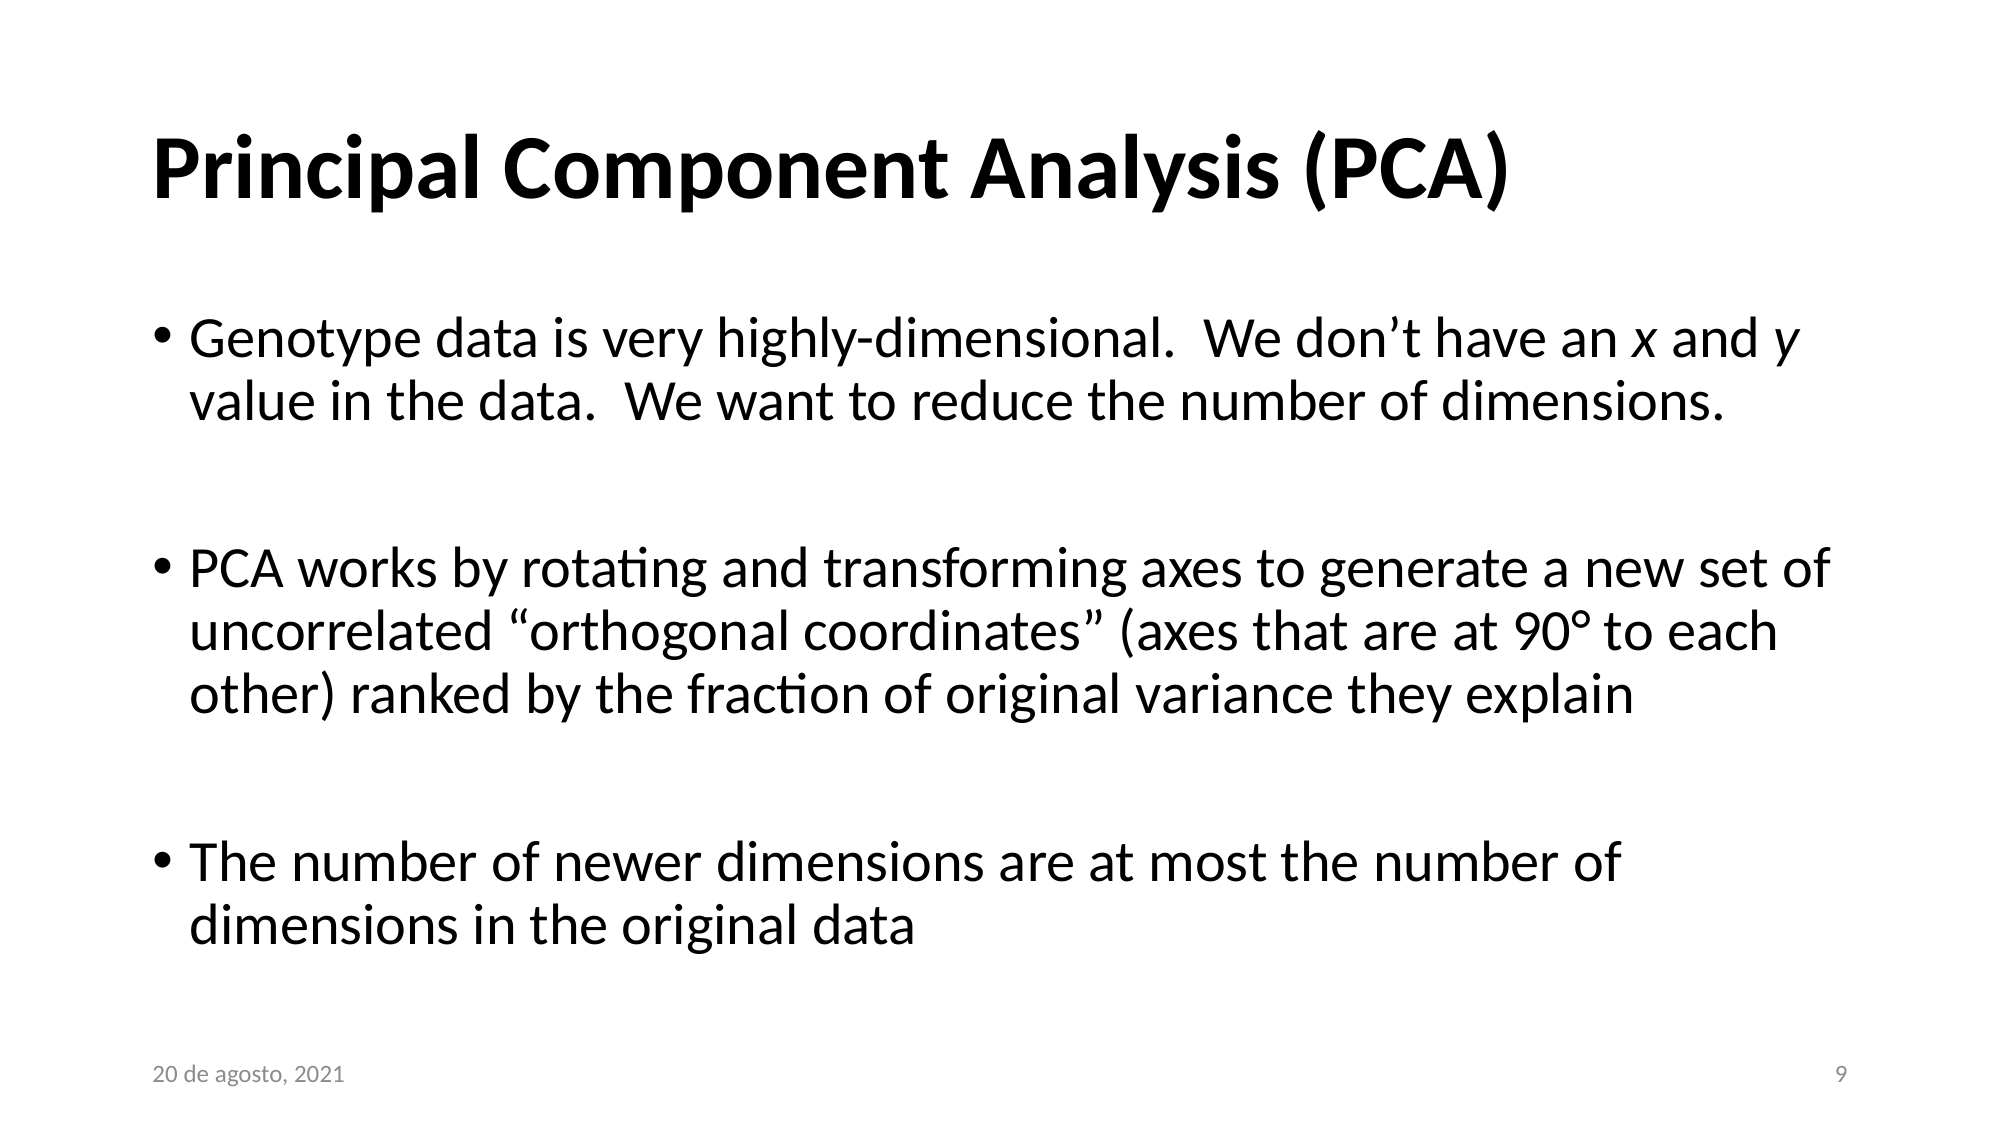

# Principal Component Analysis (PCA)
Genotype data is very highly-dimensional.  We don’t have an x and y value in the data.  We want to reduce the number of dimensions.

PCA works by rotating and transforming axes to generate a new set of uncorrelated “orthogonal coordinates” (axes that are at 90° to each other) ranked by the fraction of original variance they explain

The number of newer dimensions are at most the number of dimensions in the original data

20 de agosto, 2021
9